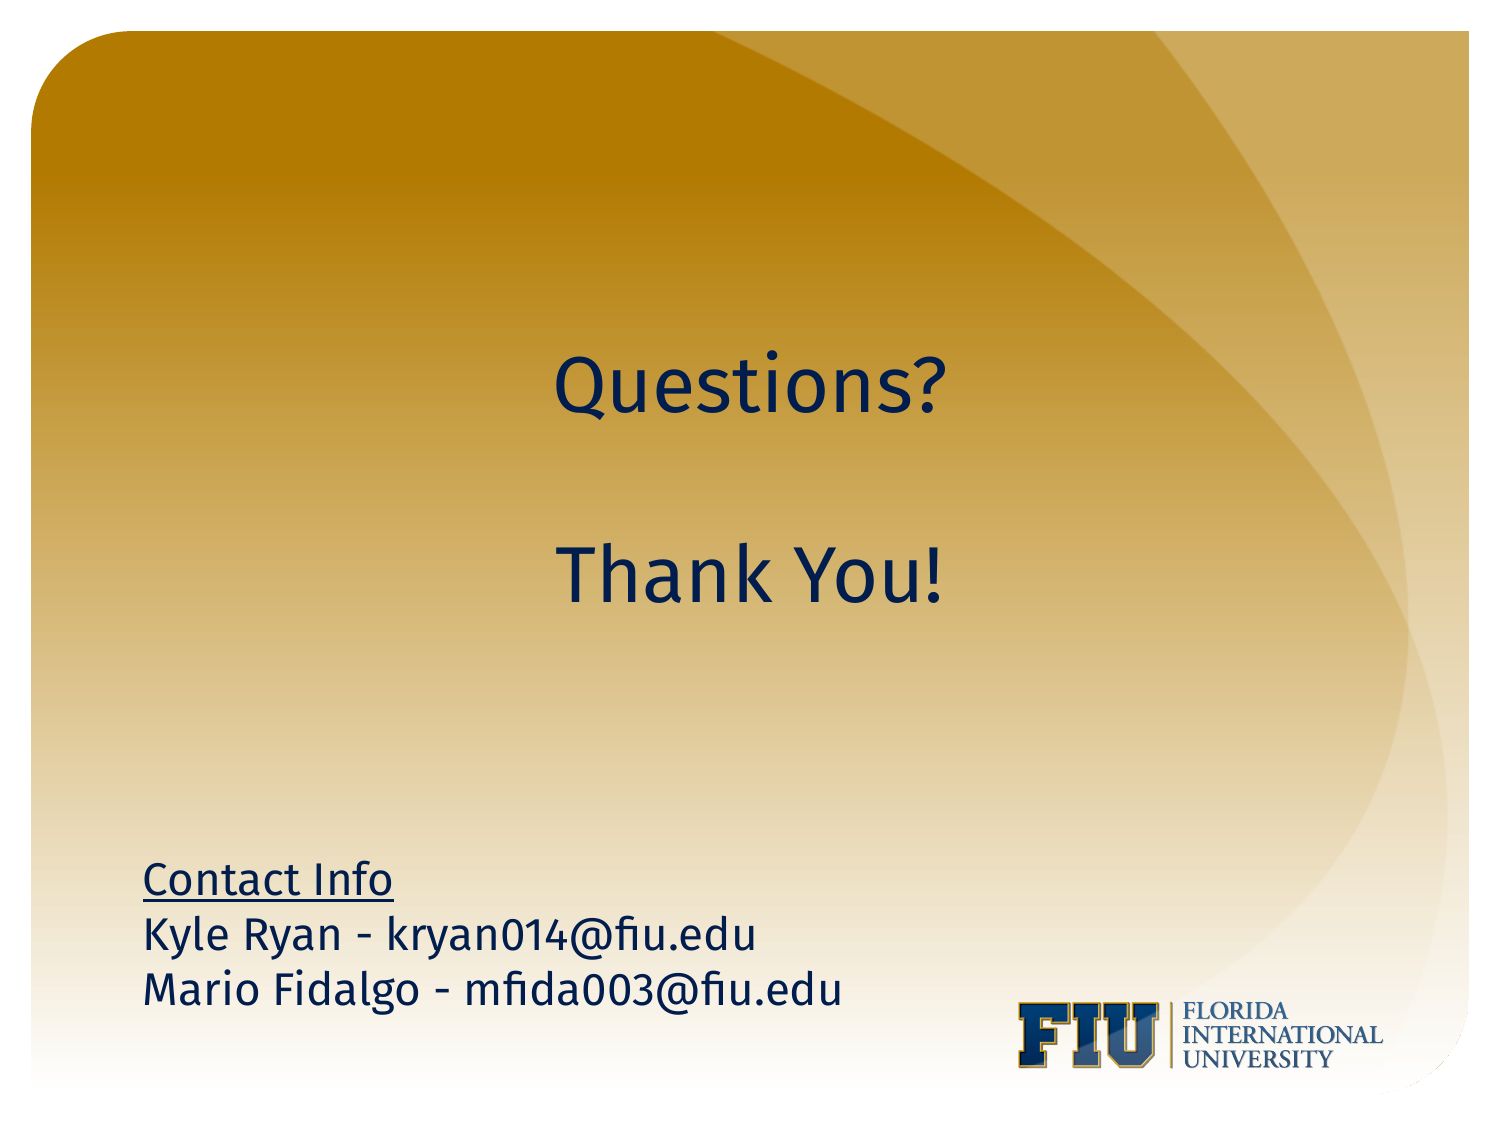

# Questions?

Thank You!

Contact Info
Kyle Ryan - kryan014@fiu.edu
Mario Fidalgo - mfida003@fiu.edu